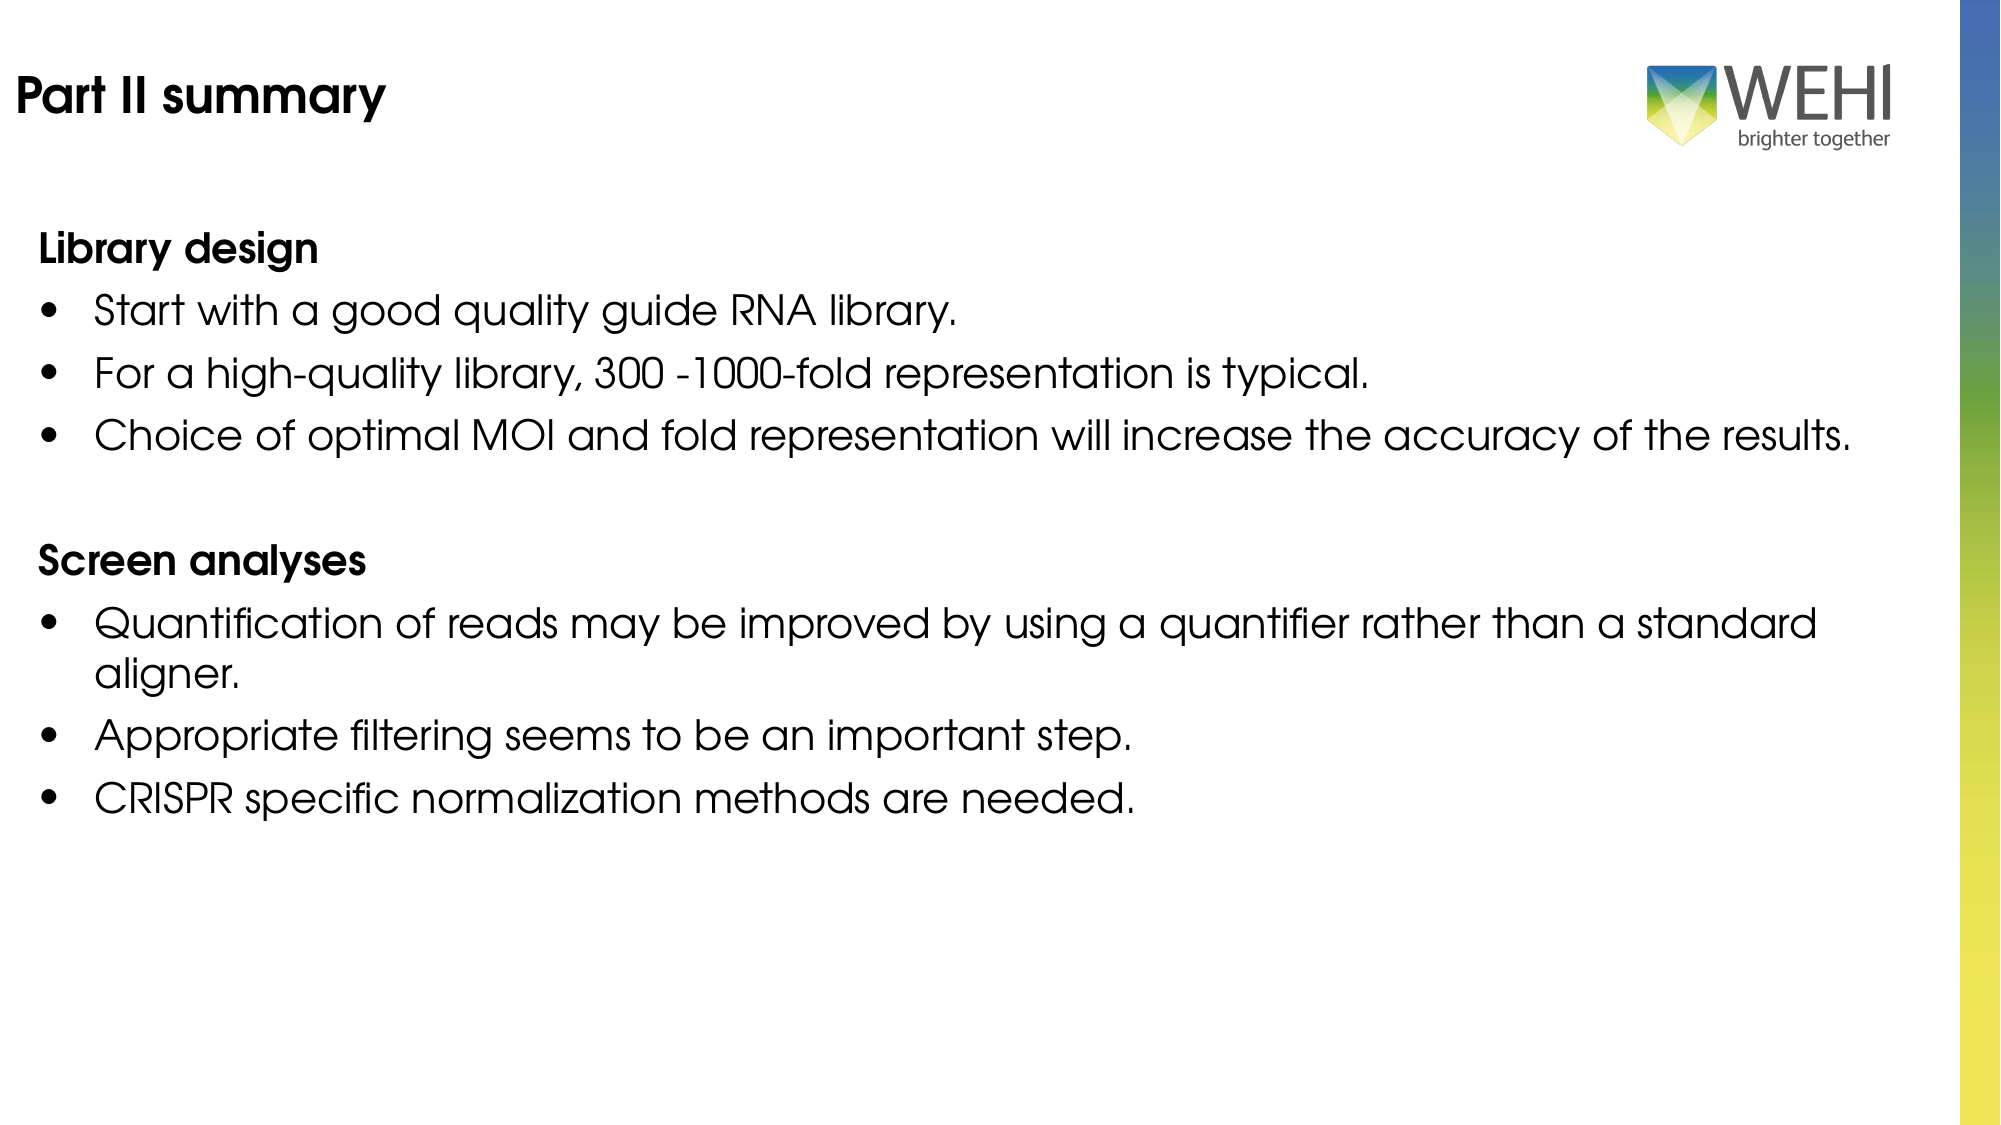

# Part II summary
Library design
Start with a good quality guide RNA library.
For a high-quality library, 300 -1000-fold representation is typical.
Choice of optimal MOI and fold representation will increase the accuracy of the results.

Screen analyses
Quantification of reads may be improved by using a quantifier rather than a standard aligner.
Appropriate filtering seems to be an important step.
CRISPR specific normalization methods are needed.